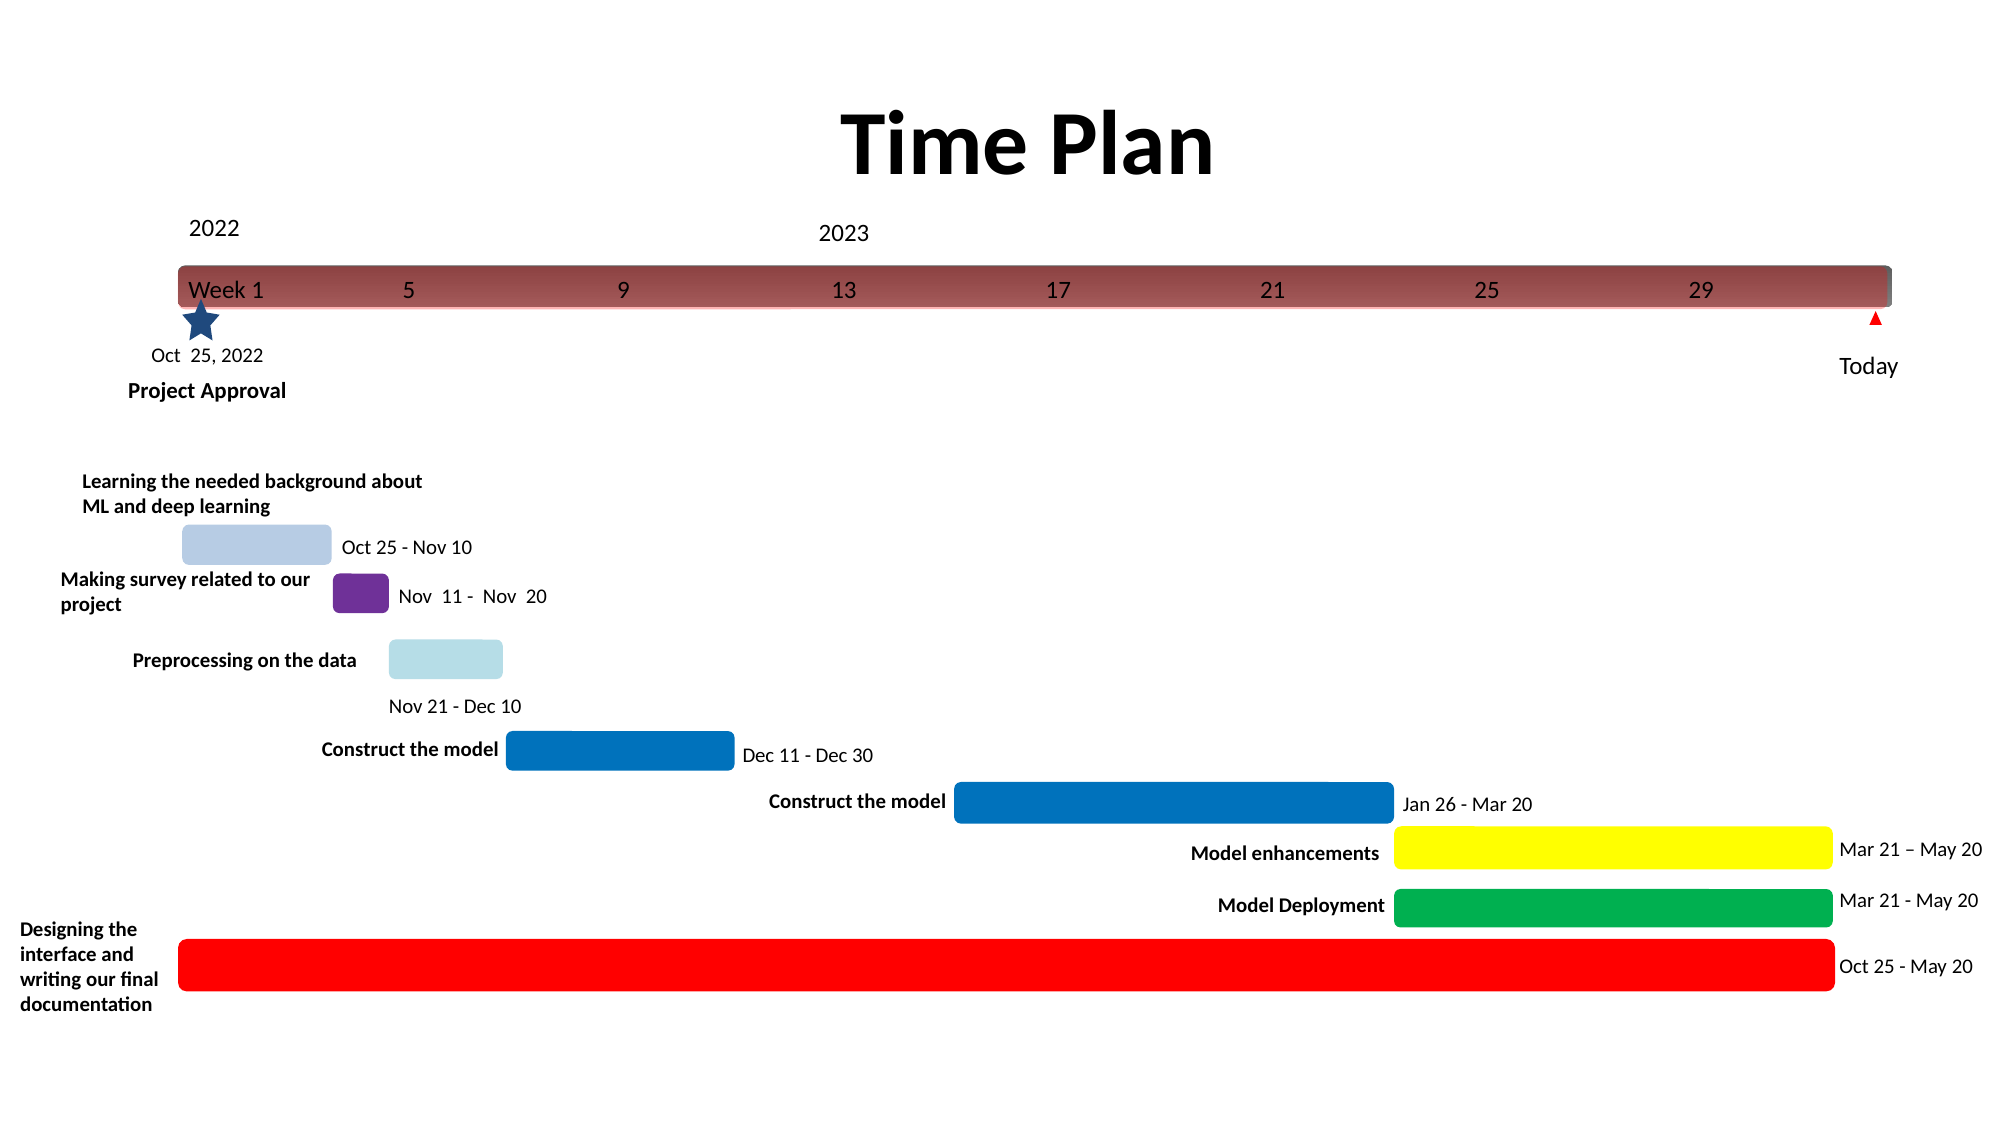

Time Plan
2022
2023

29
13
17
21
25
Week 1
5
9

Oct  25, 2022
Today
Project Approval
Learning the needed background about ML and deep learning

Oct 25 - Nov 10
Making survey related to our project

Nov  11 -  Nov  20

Preprocessing on the data
Nov 21 - Dec 10

Construct the model
Dec 11 - Dec 30

Construct the model
Jan 26 - Mar 20

Mar 21 – May 20
Model enhancements
Mar 21 - May 20

Model Deployment
Designing the interface and writing our final documentation

Oct 25 - May 20